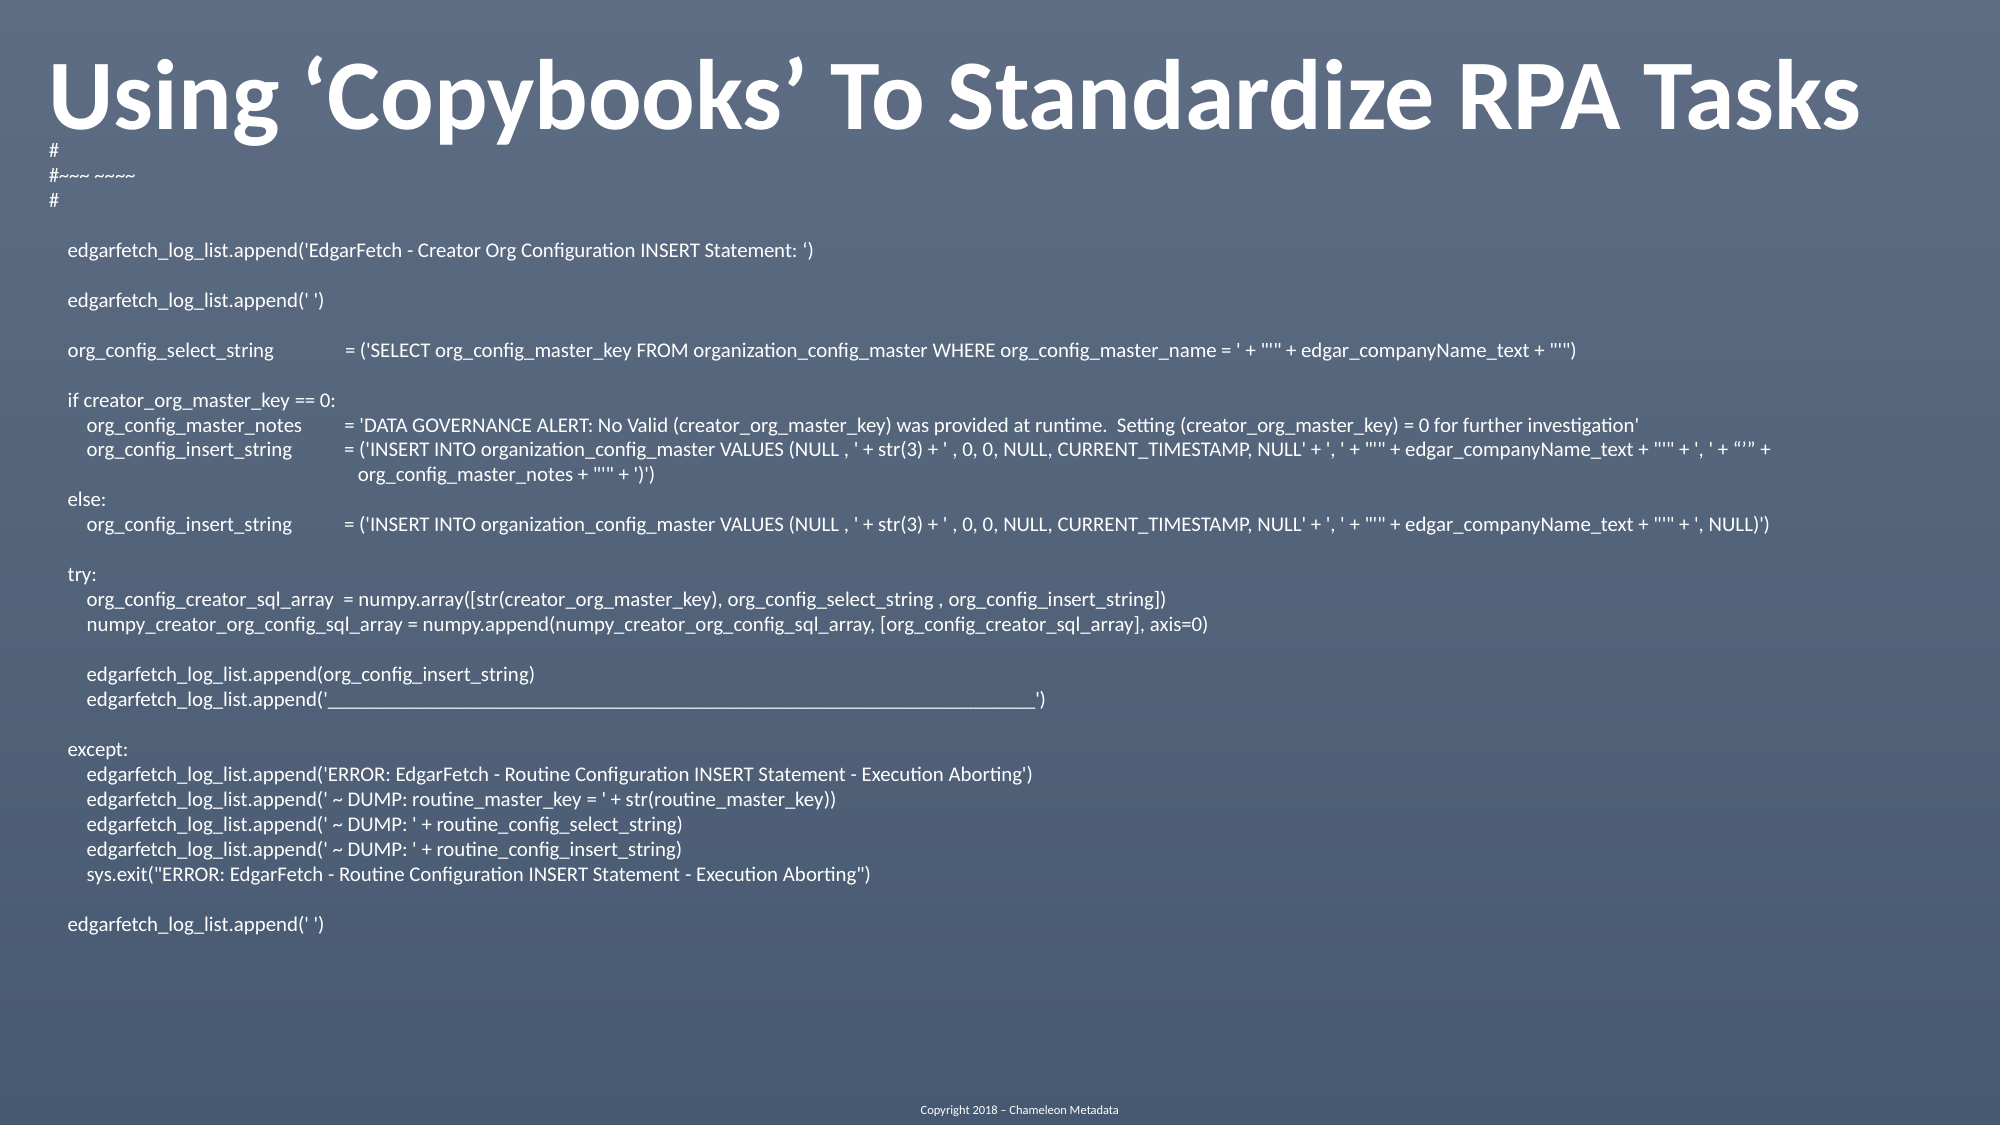

Using ‘Copybooks’ To Standardize RPA Tasks
#
#~~~ ~~~~
#

    edgarfetch_log_list.append('EdgarFetch - Creator Org Configuration INSERT Statement: ‘)

    edgarfetch_log_list.append(' ')

    org_config_select_string               = ('SELECT org_config_master_key FROM organization_config_master WHERE org_config_master_name = ' + "'" + edgar_companyName_text + "'")

    if creator_org_master_key == 0:
        org_config_master_notes         = 'DATA GOVERNANCE ALERT: No Valid (creator_org_master_key) was provided at runtime.  Setting (creator_org_master_key) = 0 for further investigation'
        org_config_insert_string           = ('INSERT INTO organization_config_master VALUES (NULL , ' + str(3) + ' , 0, 0, NULL, CURRENT_TIMESTAMP, NULL' + ', ' + "'" + edgar_companyName_text + "'" + ', ' + “’” +  org_config_master_notes + "'" + ')')
    else:
        org_config_insert_string           = ('INSERT INTO organization_config_master VALUES (NULL , ' + str(3) + ' , 0, 0, NULL, CURRENT_TIMESTAMP, NULL' + ', ' + "'" + edgar_companyName_text + "'" + ', NULL)')

    try:
        org_config_creator_sql_array  = numpy.array([str(creator_org_master_key), org_config_select_string , org_config_insert_string])
        numpy_creator_org_config_sql_array = numpy.append(numpy_creator_org_config_sql_array, [org_config_creator_sql_array], axis=0)

        edgarfetch_log_list.append(org_config_insert_string)
        edgarfetch_log_list.append('_____________________________________________________________________')

    except:
        edgarfetch_log_list.append('ERROR: EdgarFetch - Routine Configuration INSERT Statement - Execution Aborting')
        edgarfetch_log_list.append(' ~ DUMP: routine_master_key = ' + str(routine_master_key))
        edgarfetch_log_list.append(' ~ DUMP: ' + routine_config_select_string)
        edgarfetch_log_list.append(' ~ DUMP: ' + routine_config_insert_string)
        sys.exit("ERROR: EdgarFetch - Routine Configuration INSERT Statement - Execution Aborting")

    edgarfetch_log_list.append(' ')
Copyright 2018 – Chameleon Metadata